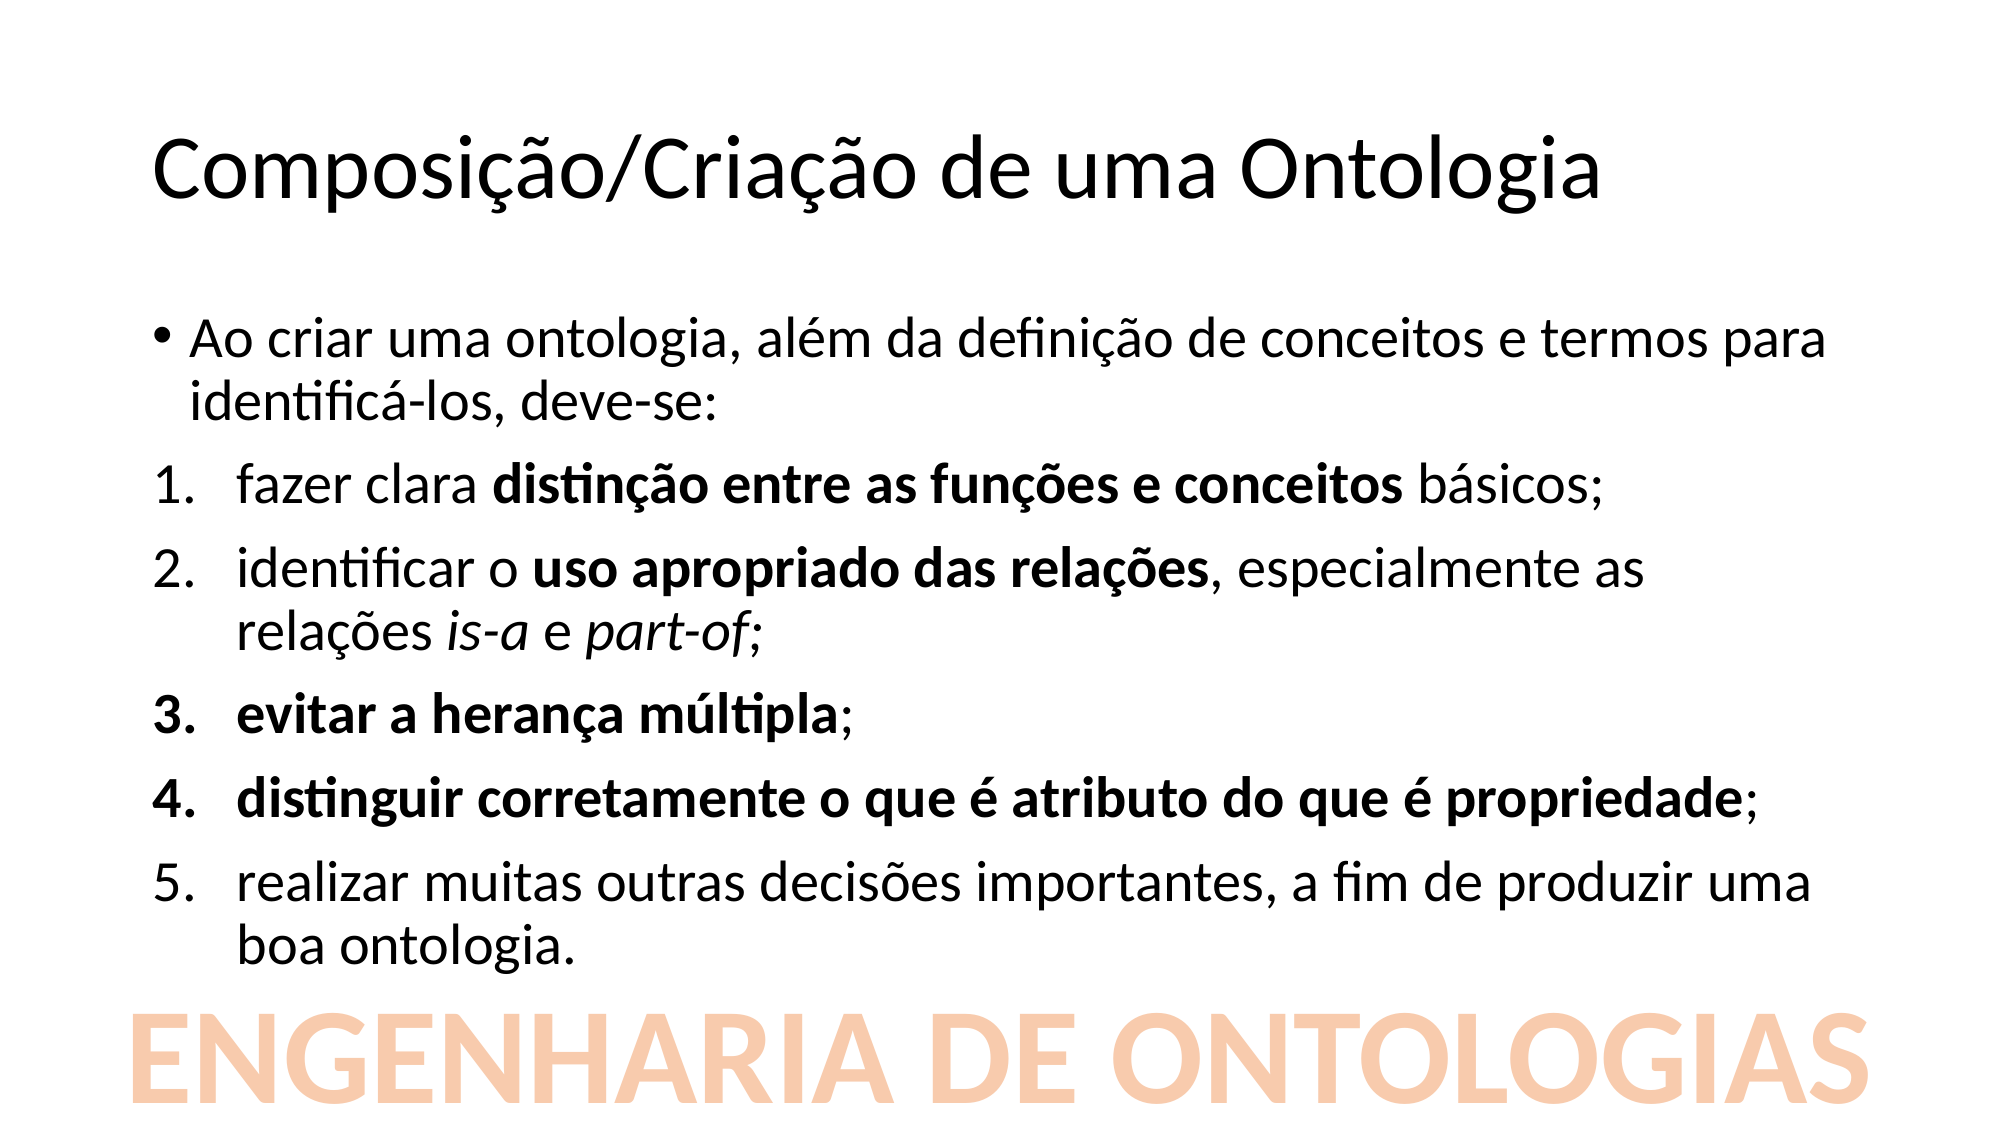

# Composição/Criação de uma Ontologia
Ao criar uma ontologia, além da definição de conceitos e termos para identificá-los, deve-se:
fazer clara distinção entre as funções e conceitos básicos;
identificar o uso apropriado das relações, especialmente as relações is-a e part-of;
evitar a herança múltipla;
distinguir corretamente o que é atributo do que é propriedade;
realizar muitas outras decisões importantes, a fim de produzir uma boa ontologia.

ENGENHARIA DE ONTOLOGIAS